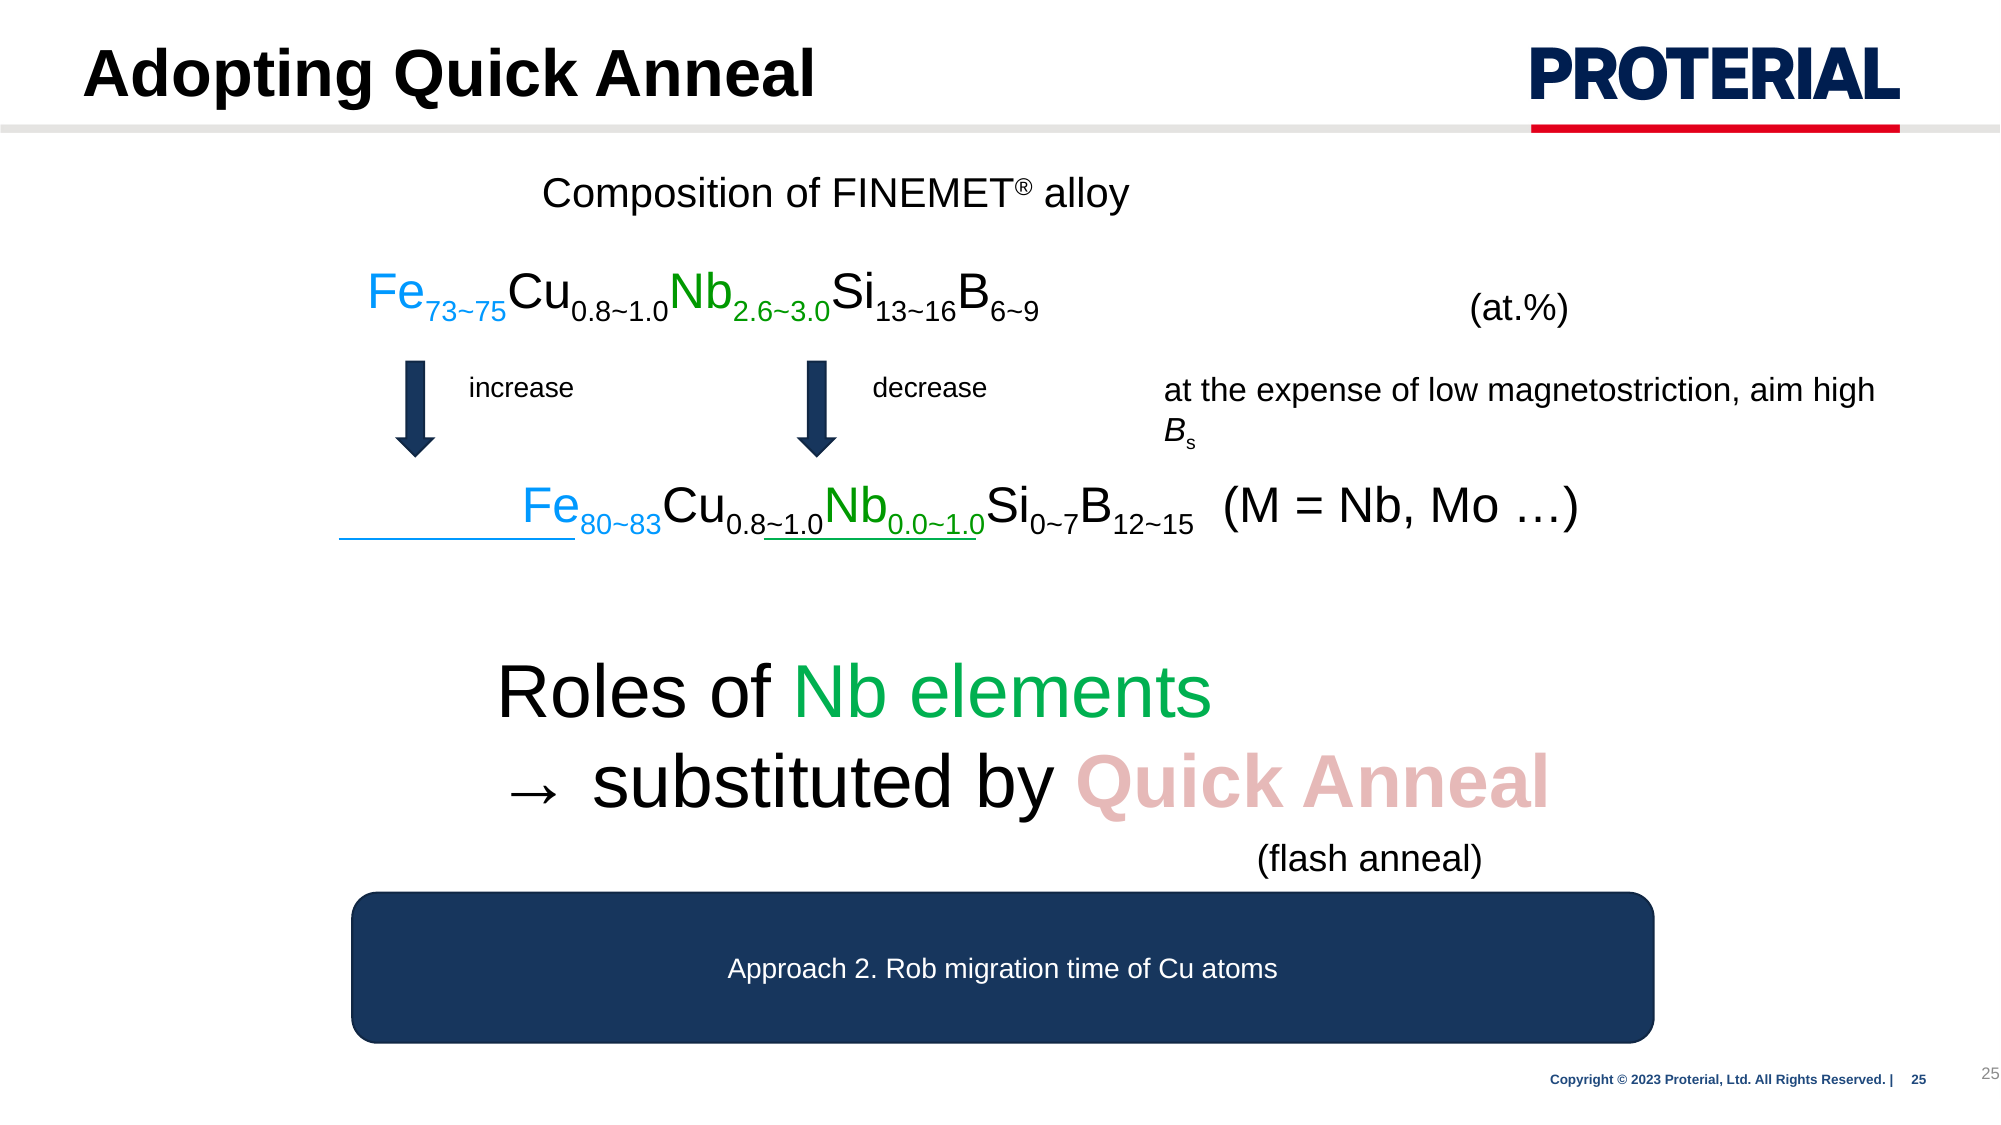

# Adopting Quick Anneal
Composition of FINEMET® alloy
Fe73~75Cu0.8~1.0Nb2.6~3.0Si13~16B6~9
(at.%)
at the expense of low magnetostriction, aim high Bs

increase
decrease
Fe80~83Cu0.8~1.0Nb0.0~1.0Si0~7B12~15  (M = Nb, Mo …)
Roles of Nb elements
→ substituted by Quick Anneal
(flash anneal)
Approach 2. Rob migration time of Cu atoms
25